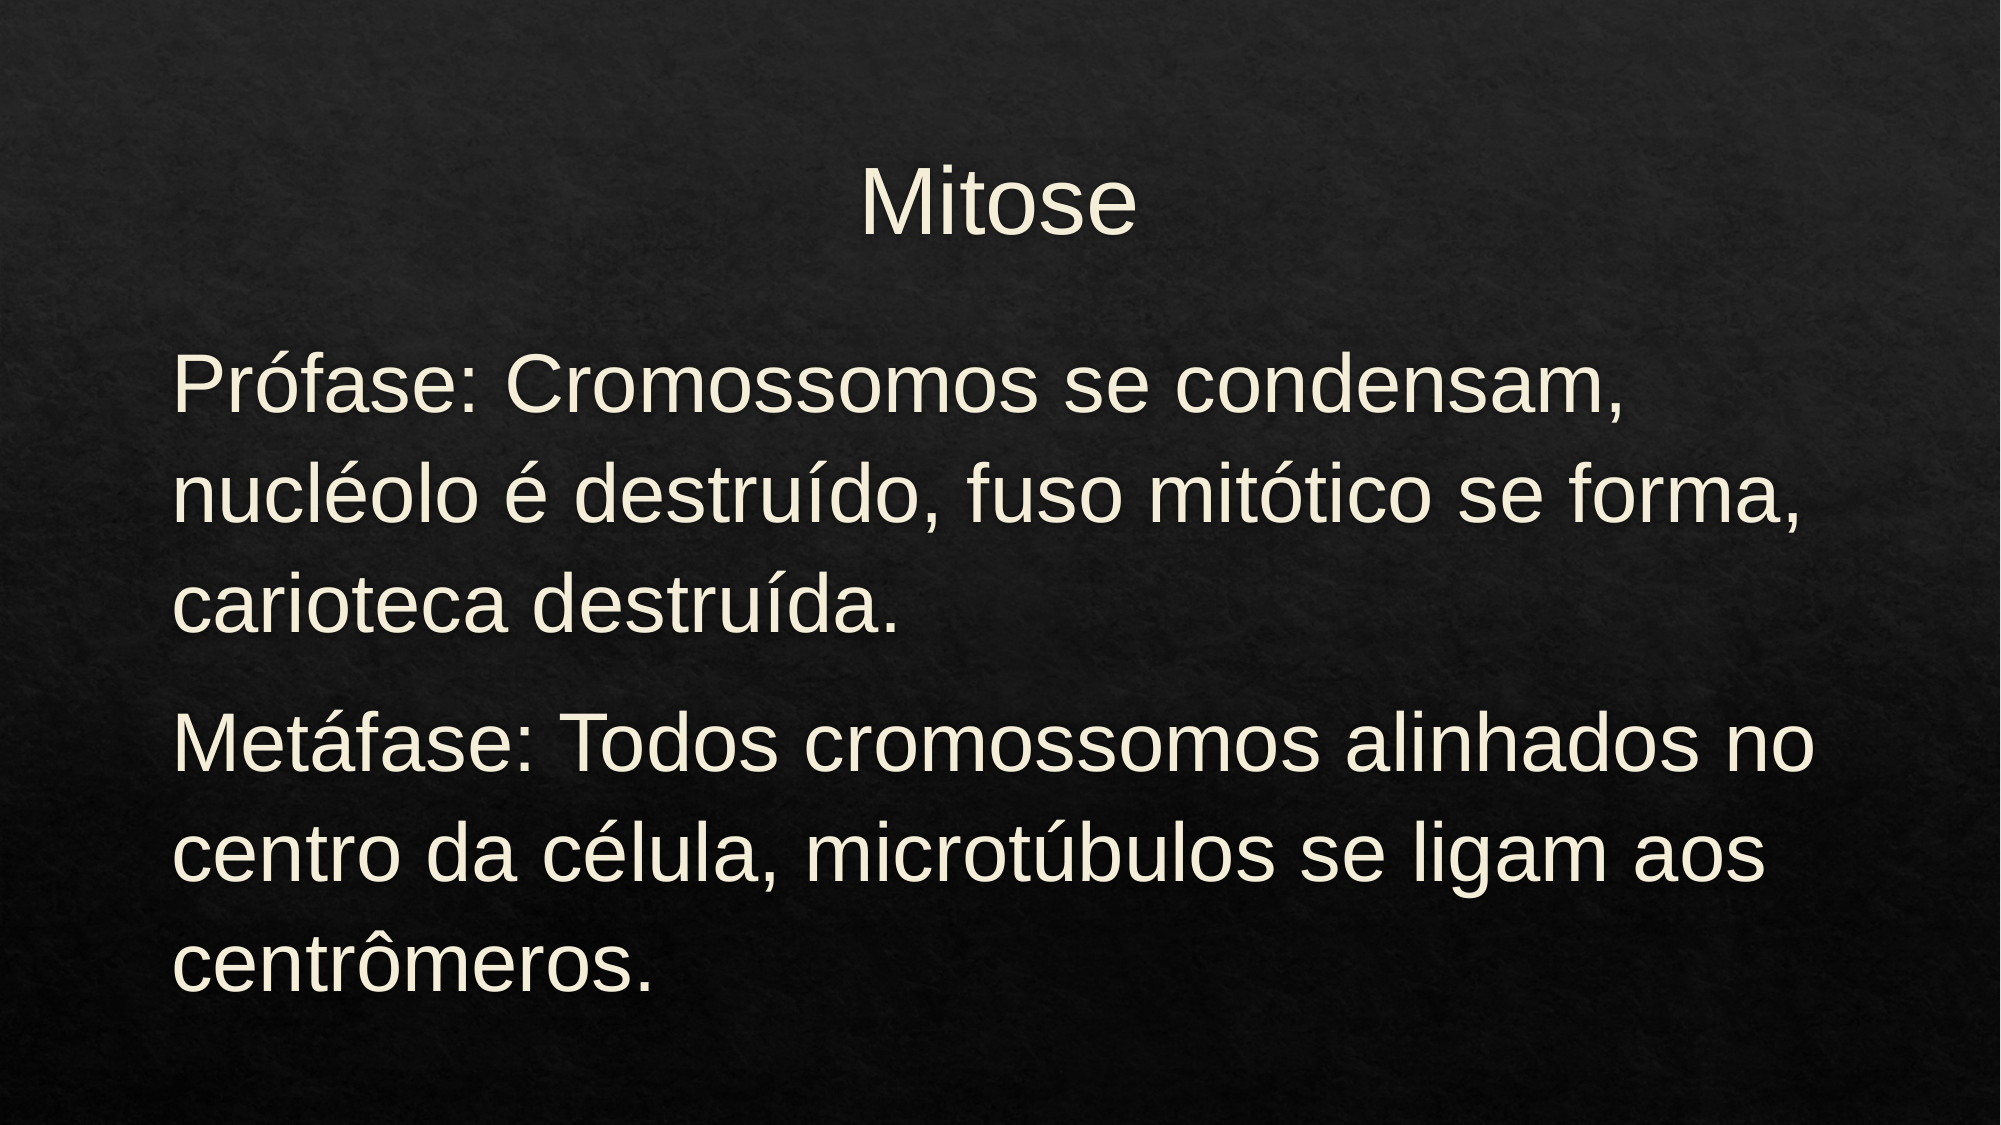

# Mitose
Prófase: Cromossomos se condensam, nucléolo é destruído, fuso mitótico se forma, carioteca destruída.
Metáfase: Todos cromossomos alinhados no centro da célula, microtúbulos se ligam aos centrômeros.